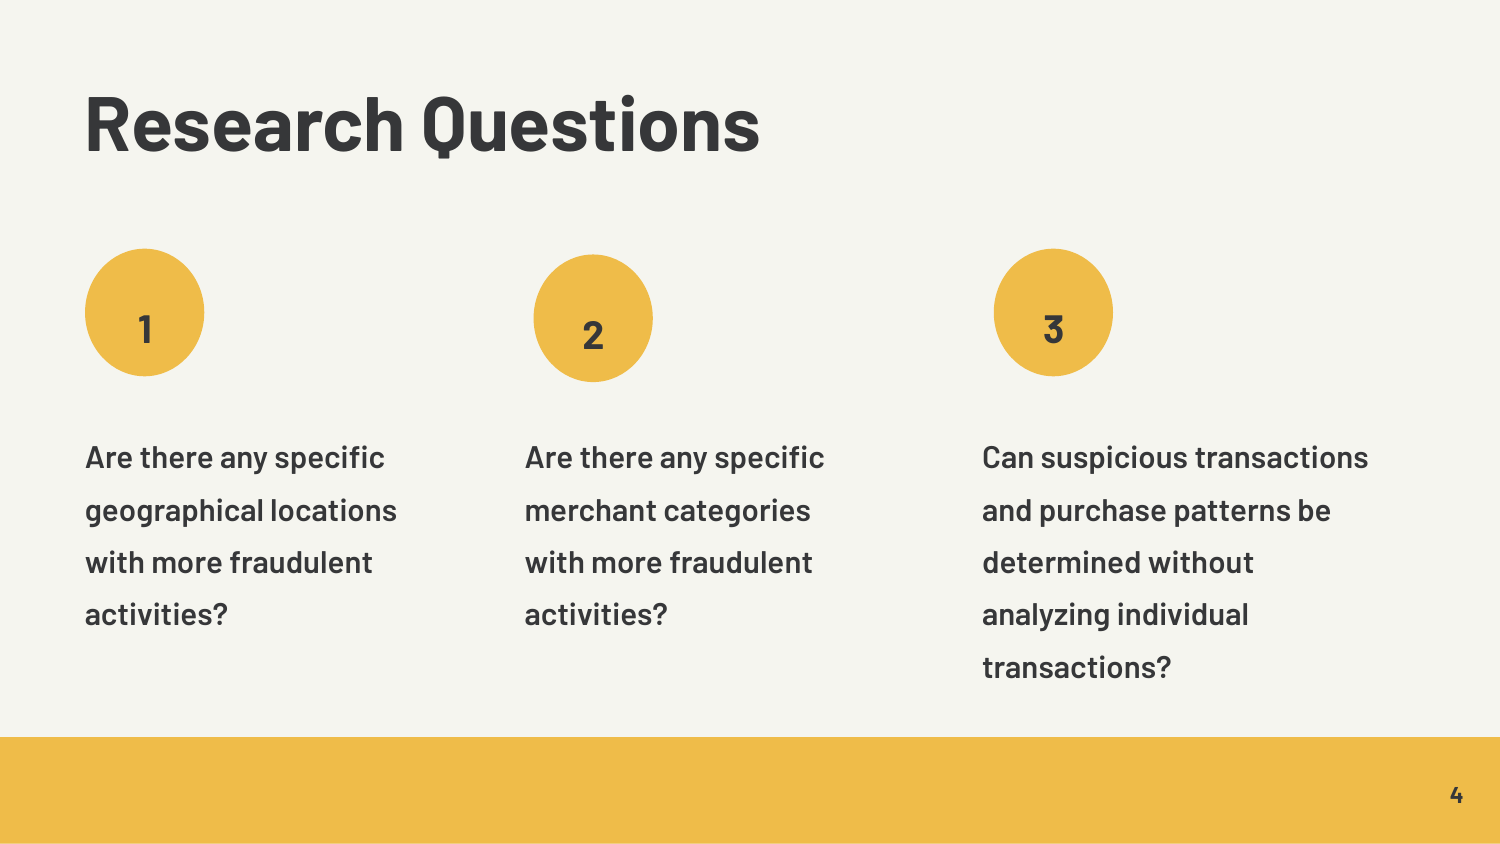

# Research Questions

1
3
2
Are there any specific geographical locations with more fraudulent activities?

Are there any specific merchant categories with more fraudulent activities?
Can suspicious transactions and purchase patterns be determined without analyzing individual transactions?

4